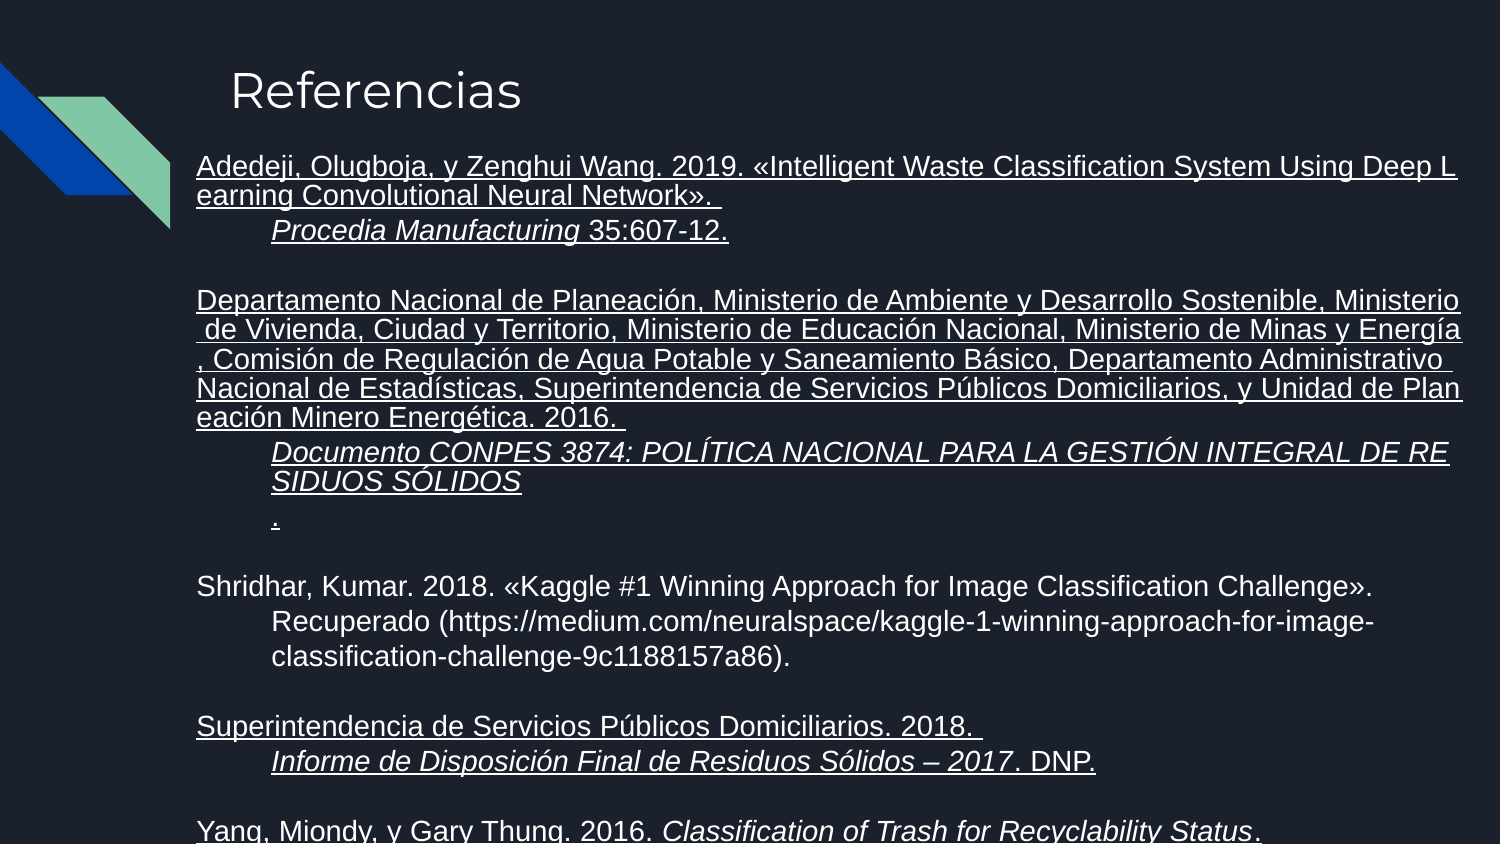

# Referencias
Adedeji, Olugboja, y Zenghui Wang. 2019. «Intelligent Waste Classification System Using Deep Learning Convolutional Neural Network». Procedia Manufacturing 35:607-12.

Departamento Nacional de Planeación, Ministerio de Ambiente y Desarrollo Sostenible, Ministerio de Vivienda, Ciudad y Territorio, Ministerio de Educación Nacional, Ministerio de Minas y Energía, Comisión de Regulación de Agua Potable y Saneamiento Básico, Departamento Administrativo Nacional de Estadísticas, Superintendencia de Servicios Públicos Domiciliarios, y Unidad de Planeación Minero Energética. 2016. Documento CONPES 3874: POLÍTICA NACIONAL PARA LA GESTIÓN INTEGRAL DE RESIDUOS SÓLIDOS.

Shridhar, Kumar. 2018. «Kaggle #1 Winning Approach for Image Classification Challenge». Recuperado (https://medium.com/neuralspace/kaggle-1-winning-approach-for-image-classification-challenge-9c1188157a86).

Superintendencia de Servicios Públicos Domiciliarios. 2018. Informe de Disposición Final de Residuos Sólidos – 2017. DNP.

Yang, Miondy, y Gary Thung. 2016. Classification of Trash for Recyclability Status.